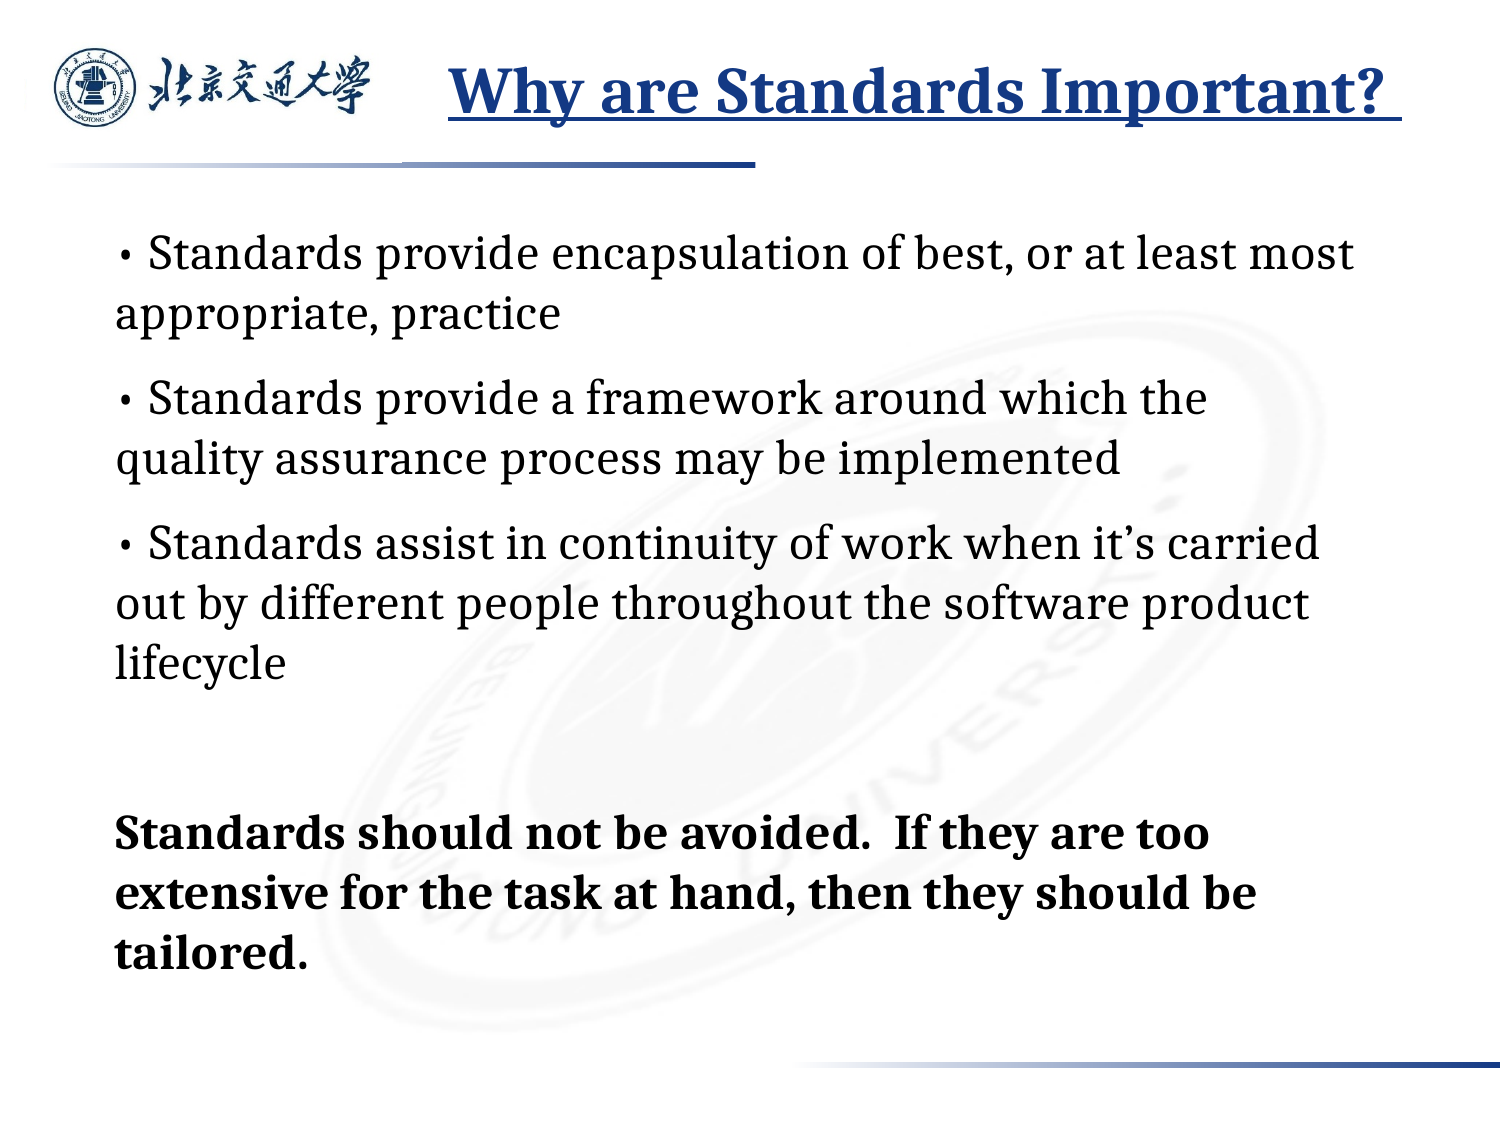

# Why are Standards Important?
• Standards provide encapsulation of best, or at least most appropriate, practice
• Standards provide a framework around which the quality assurance process may be implemented
• Standards assist in continuity of work when it’s carried out by different people throughout the software product lifecycle

Standards should not be avoided.  If they are too extensive for the task at hand, then they should be tailored.